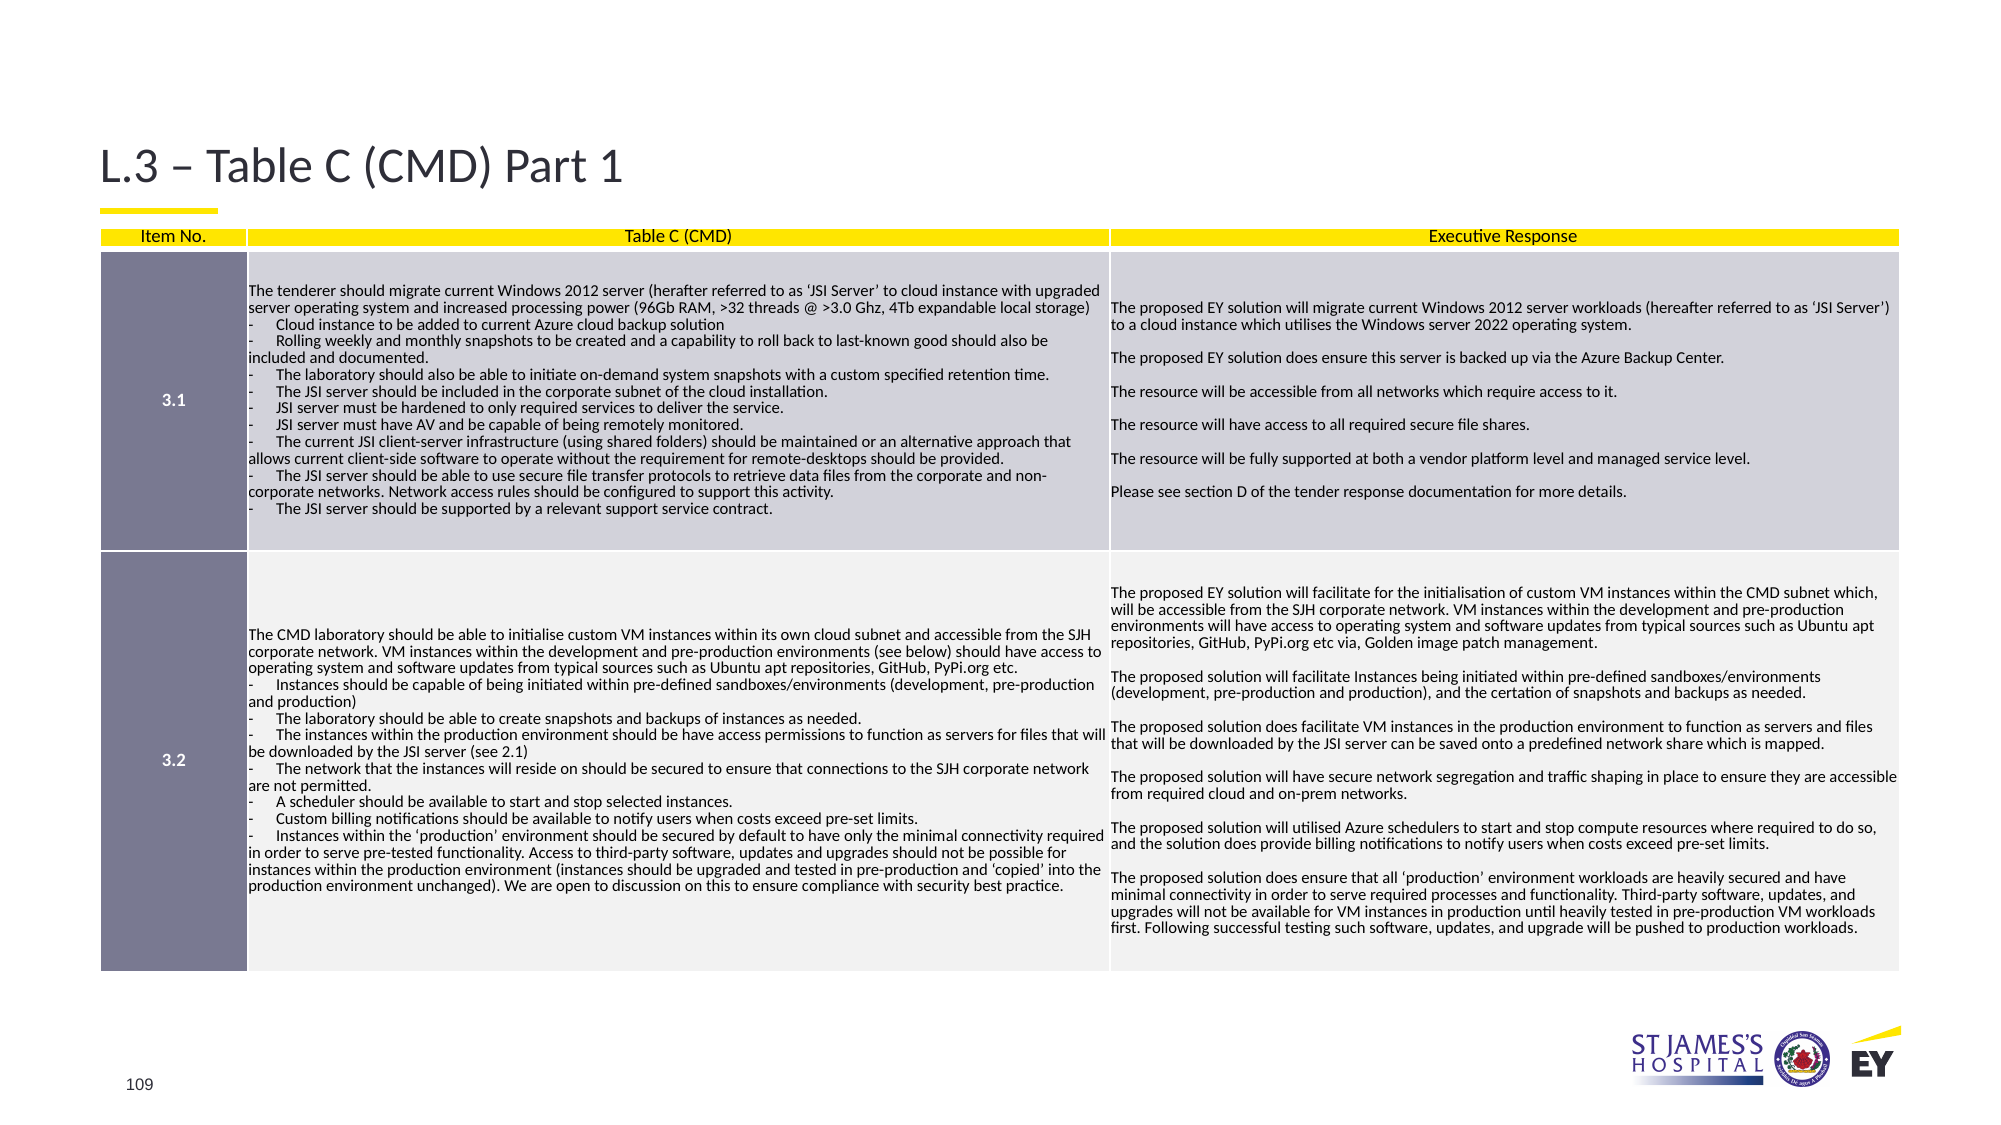

L.3 – Table C (CMD) Part 1
| Item No. | Table C (CMD) | Executive Response |
| --- | --- | --- |
| 3.1 | The tenderer should migrate current Windows 2012 server (herafter referred to as ‘JSI Server’ to cloud instance with upgraded server operating system and increased processing power (96Gb RAM, >32 threads @ >3.0 Ghz, 4Tb expandable local storage) - Cloud instance to be added to current Azure cloud backup solution - Rolling weekly and monthly snapshots to be created and a capability to roll back to last-known good should also be included and documented. - The laboratory should also be able to initiate on-demand system snapshots with a custom specified retention time. - The JSI server should be included in the corporate subnet of the cloud installation. - JSI server must be hardened to only required services to deliver the service. - JSI server must have AV and be capable of being remotely monitored. - The current JSI client-server infrastructure (using shared folders) should be maintained or an alternative approach that allows current client-side software to operate without the requirement for remote-desktops should be provided. - The JSI server should be able to use secure file transfer protocols to retrieve data files from the corporate and non-corporate networks. Network access rules should be configured to support this activity. - The JSI server should be supported by a relevant support service contract. | The proposed EY solution will migrate current Windows 2012 server workloads (hereafter referred to as ‘JSI Server’) to a cloud instance which utilises the Windows server 2022 operating system. The proposed EY solution does ensure this server is backed up via the Azure Backup Center. The resource will be accessible from all networks which require access to it. The resource will have access to all required secure file shares. The resource will be fully supported at both a vendor platform level and managed service level. Please see section D of the tender response documentation for more details. |
| --- | --- | --- |
| 3.2 | The CMD laboratory should be able to initialise custom VM instances within its own cloud subnet and accessible from the SJH corporate network. VM instances within the development and pre-production environments (see below) should have access to operating system and software updates from typical sources such as Ubuntu apt repositories, GitHub, PyPi.org etc. - Instances should be capable of being initiated within pre-defined sandboxes/environments (development, pre-production and production) - The laboratory should be able to create snapshots and backups of instances as needed. - The instances within the production environment should be have access permissions to function as servers for files that will be downloaded by the JSI server (see 2.1) - The network that the instances will reside on should be secured to ensure that connections to the SJH corporate network are not permitted. - A scheduler should be available to start and stop selected instances. - Custom billing notifications should be available to notify users when costs exceed pre-set limits. - Instances within the ‘production’ environment should be secured by default to have only the minimal connectivity required in order to serve pre-tested functionality. Access to third-party software, updates and upgrades should not be possible for instances within the production environment (instances should be upgraded and tested in pre-production and ‘copied’ into the production environment unchanged). We are open to discussion on this to ensure compliance with security best practice. | The proposed EY solution will facilitate for the initialisation of custom VM instances within the CMD subnet which, will be accessible from the SJH corporate network. VM instances within the development and pre-production environments will have access to operating system and software updates from typical sources such as Ubuntu apt repositories, GitHub, PyPi.org etc via, Golden image patch management. The proposed solution will facilitate Instances being initiated within pre-defined sandboxes/environments (development, pre-production and production), and the certation of snapshots and backups as needed. The proposed solution does facilitate VM instances in the production environment to function as servers and files that will be downloaded by the JSI server can be saved onto a predefined network share which is mapped. The proposed solution will have secure network segregation and traffic shaping in place to ensure they are accessible from required cloud and on-prem networks. The proposed solution will utilised Azure schedulers to start and stop compute resources where required to do so, and the solution does provide billing notifications to notify users when costs exceed pre-set limits. The proposed solution does ensure that all ‘production’ environment workloads are heavily secured and have minimal connectivity in order to serve required processes and functionality. Third-party software, updates, and upgrades will not be available for VM instances in production until heavily tested in pre-production VM workloads first. Following successful testing such software, updates, and upgrade will be pushed to production workloads. |